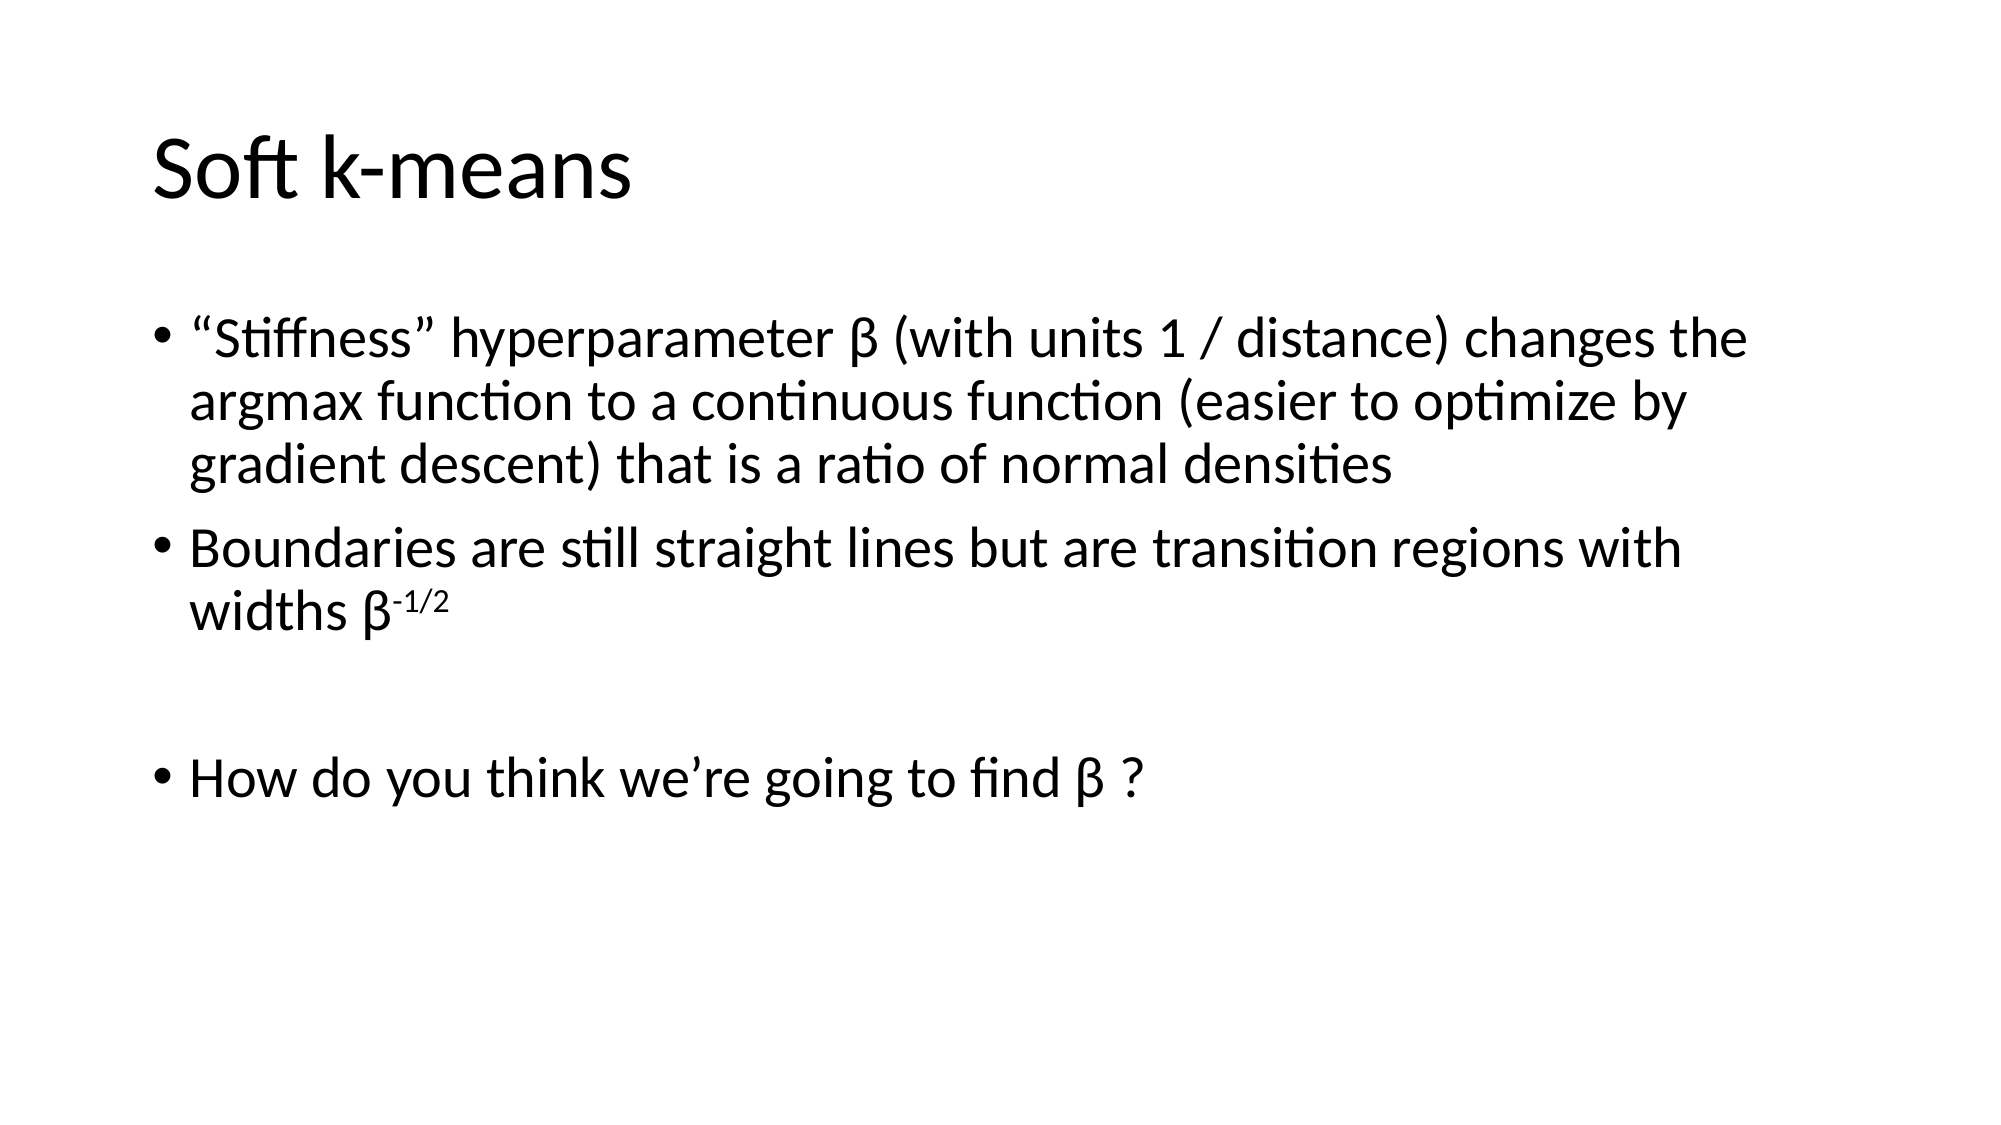

# Soft k-means
“Stiffness” hyperparameter β (with units 1 / distance) changes the argmax function to a continuous function (easier to optimize by gradient descent) that is a ratio of normal densities
Boundaries are still straight lines but are transition regions with widths β-1/2

How do you think we’re going to find β ?